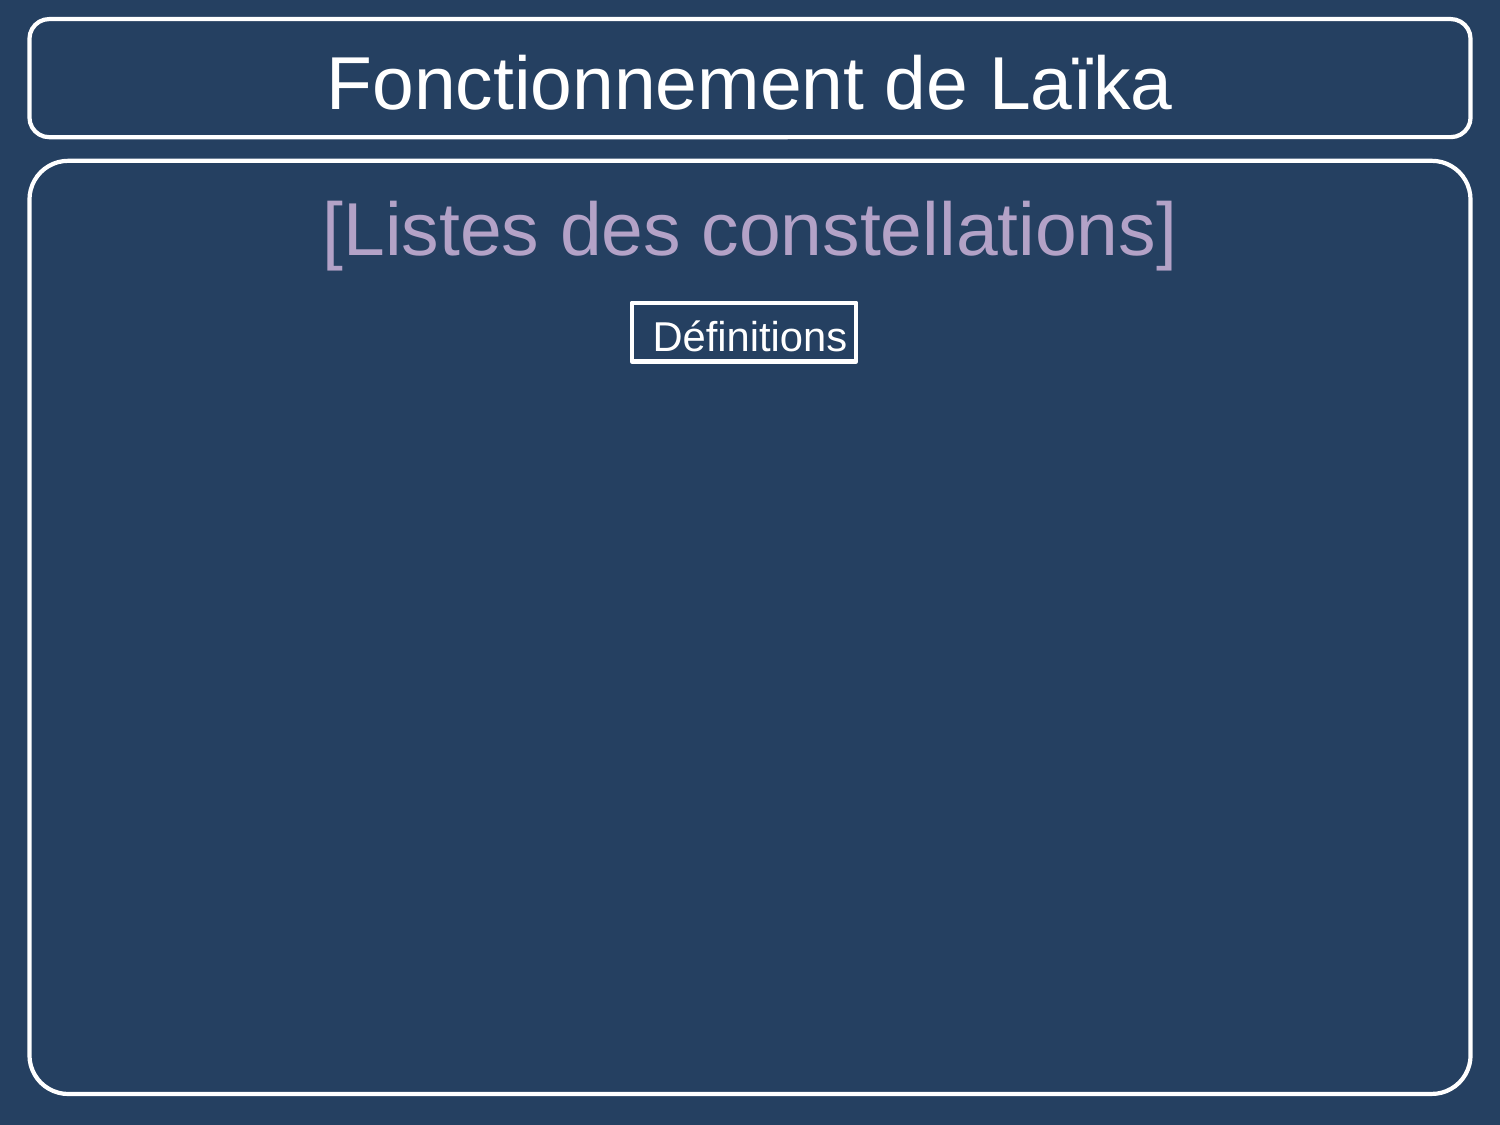

# Fonctionnement de Laïka

[Listes des constellations]

Définitions